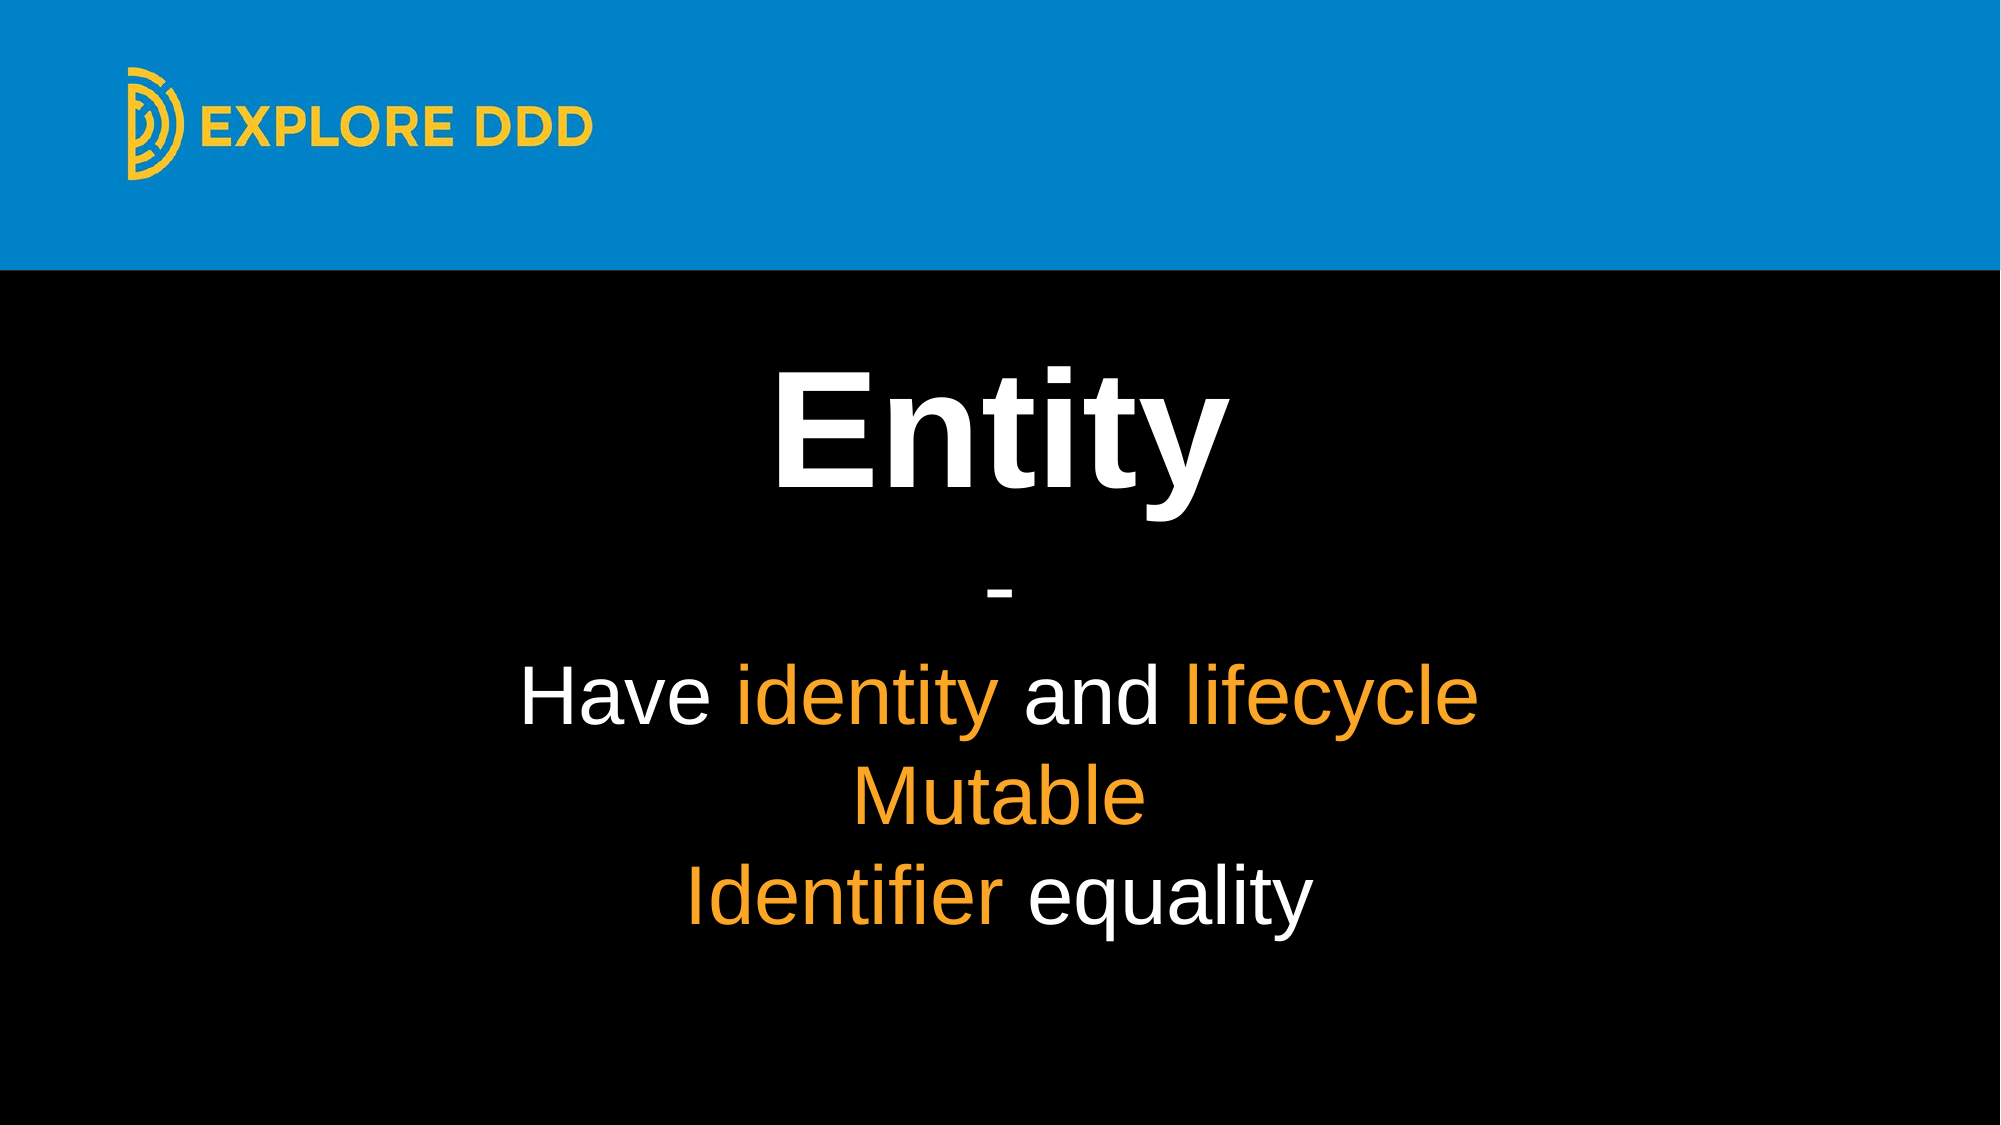

Entity
-
Have identity and lifecycle
Mutable
Identifier equality